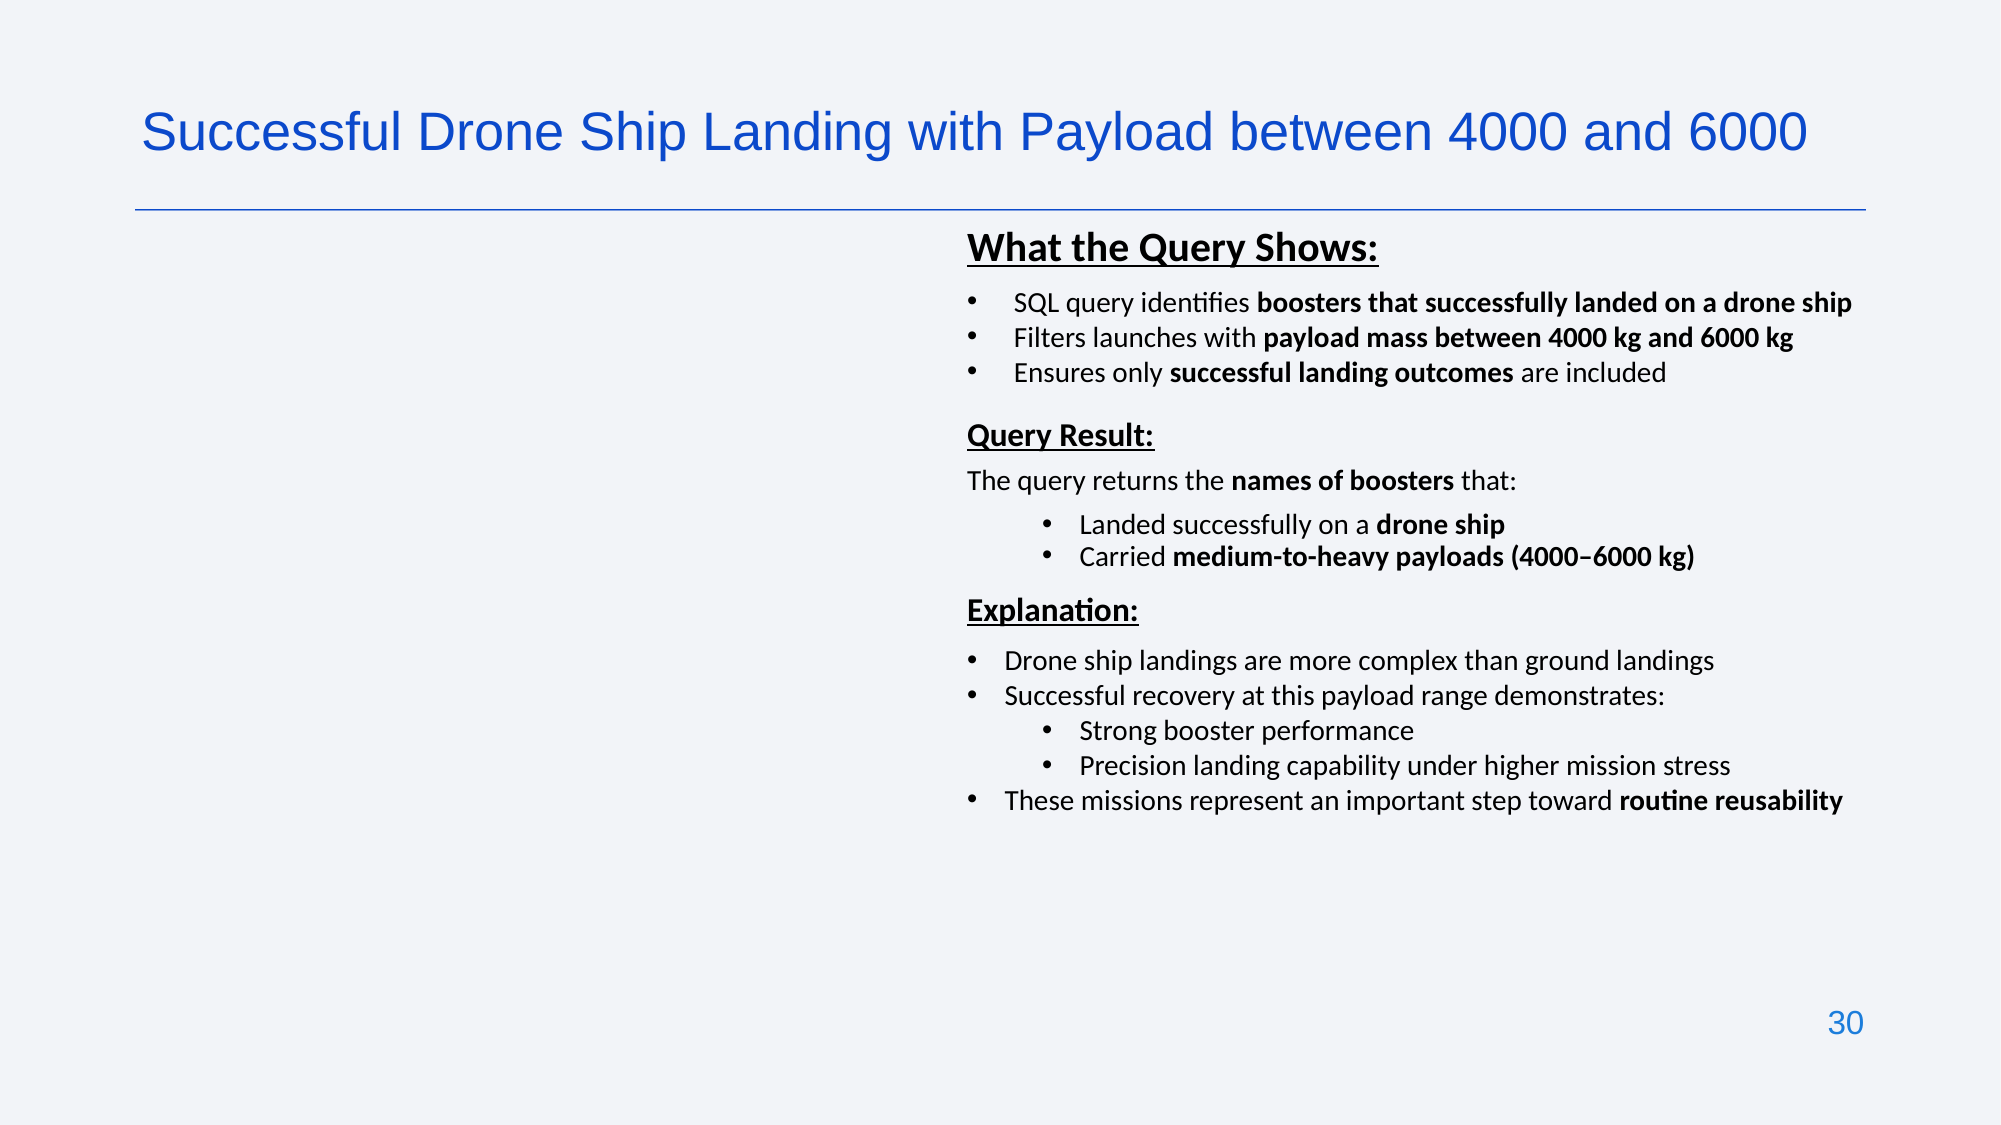

Successful Drone Ship Landing with Payload between 4000 and 6000
What the Query Shows:
SQL query identifies boosters that successfully landed on a drone ship
Filters launches with payload mass between 4000 kg and 6000 kg
Ensures only successful landing outcomes are included
Query Result:
The query returns the names of boosters that:
Landed successfully on a drone ship
Carried medium-to-heavy payloads (4000–6000 kg)
Explanation:
Drone ship landings are more complex than ground landings
Successful recovery at this payload range demonstrates:
Strong booster performance
Precision landing capability under higher mission stress
These missions represent an important step toward routine reusability
30